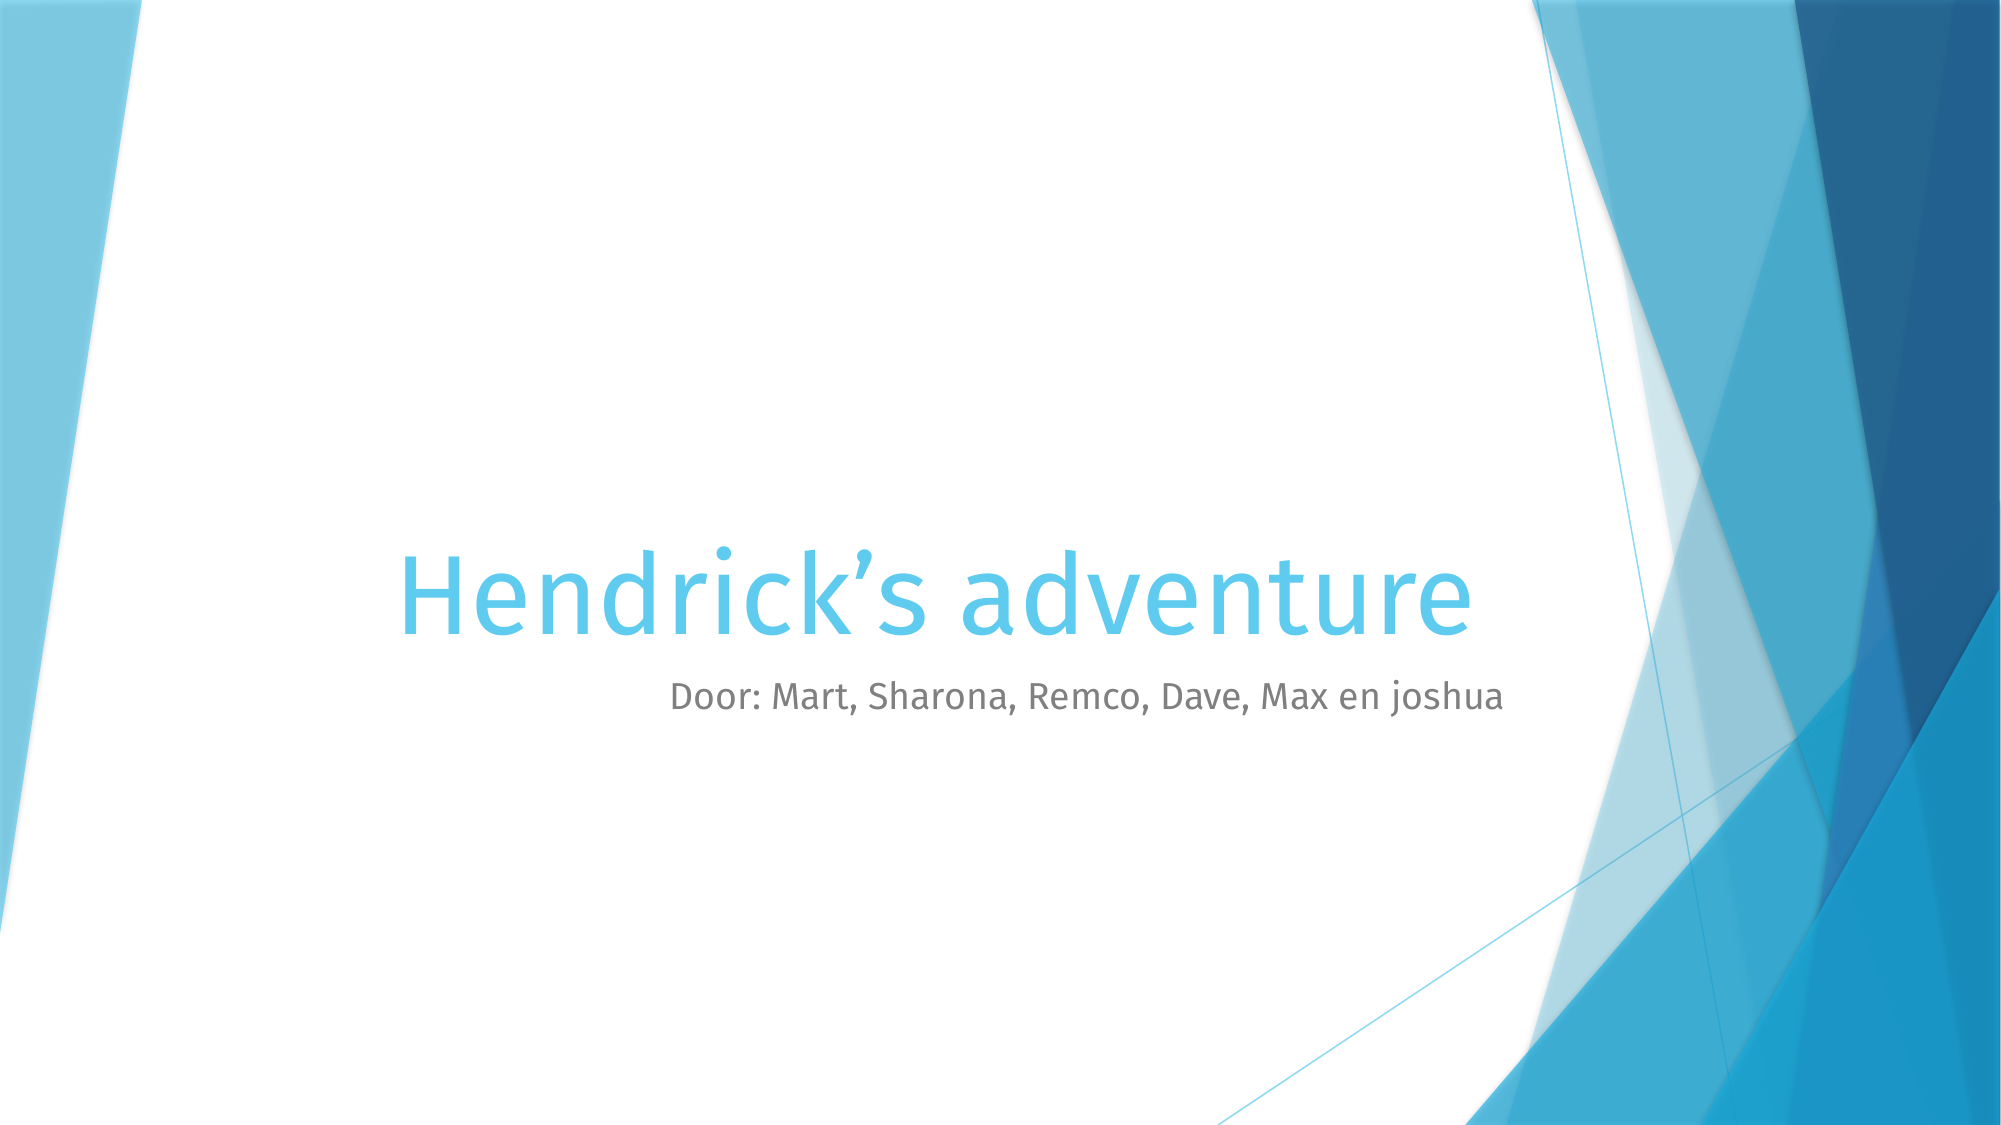

# Hendrick’s adventure
Door: Mart, Sharona, Remco, Dave, Max en joshua